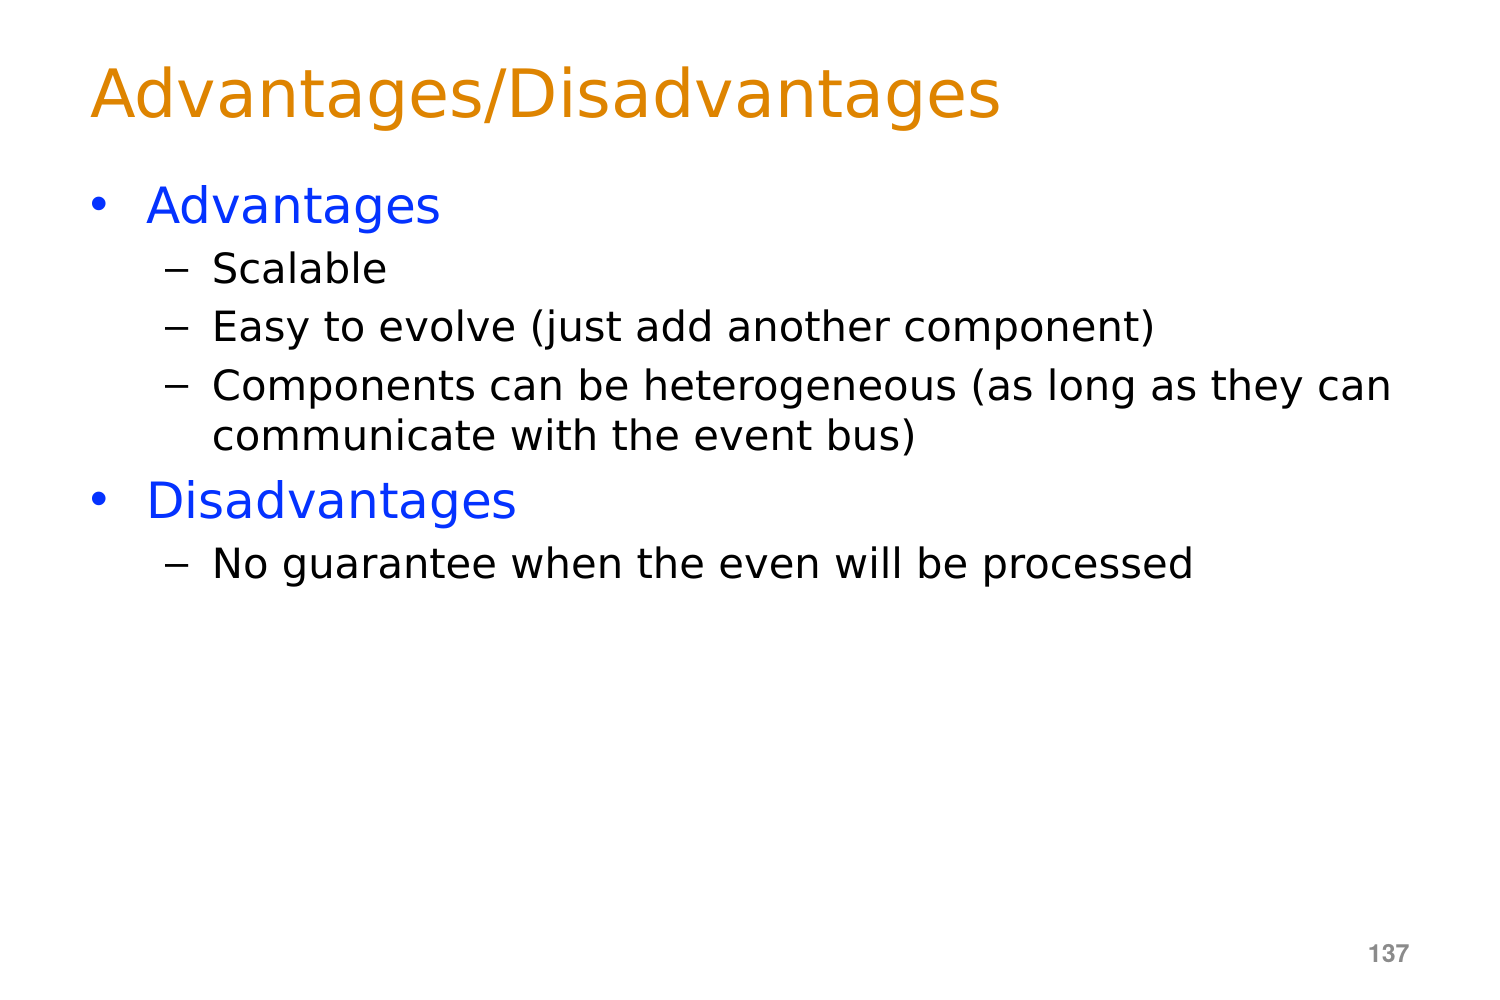

# Advantages/Disadvantages
Advantages
Scalable
Easy to evolve (just add another component)
Components can be heterogeneous (as long as they can communicate with the event bus)
Disadvantages
No guarantee when the even will be processed
137